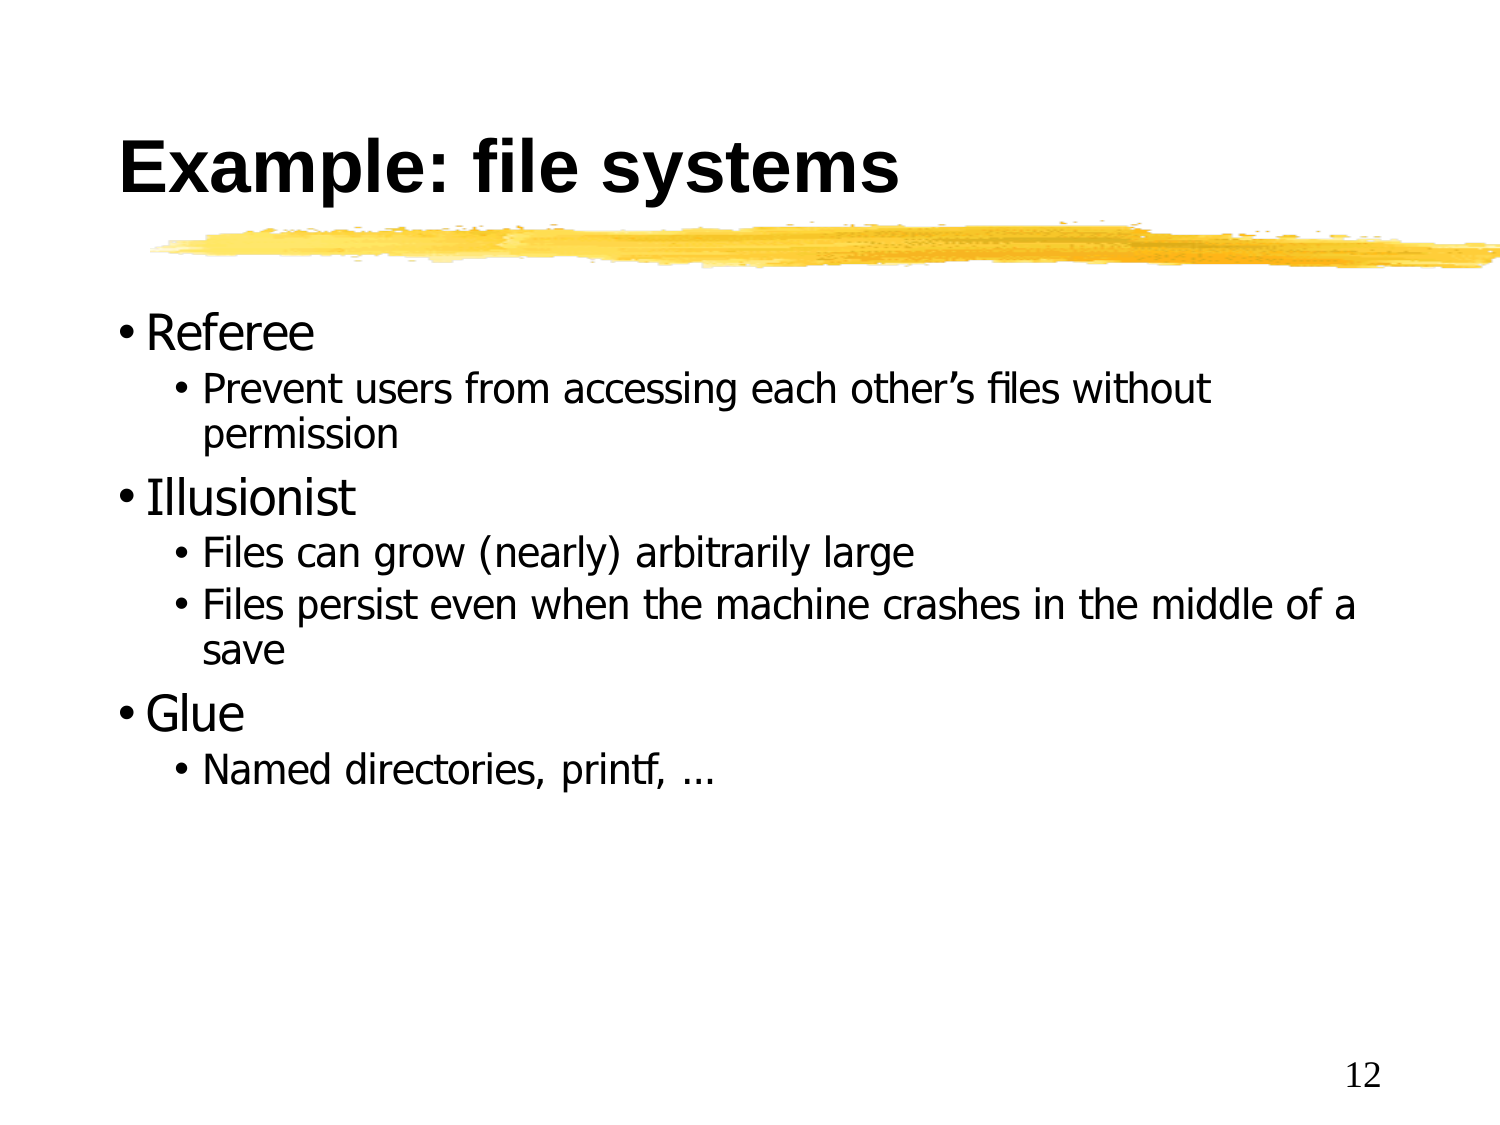

# Example: file systems
Referee
Prevent users from accessing each other’s files without permission
Illusionist
Files can grow (nearly) arbitrarily large
Files persist even when the machine crashes in the middle of a save
Glue
Named directories, printf, …
12